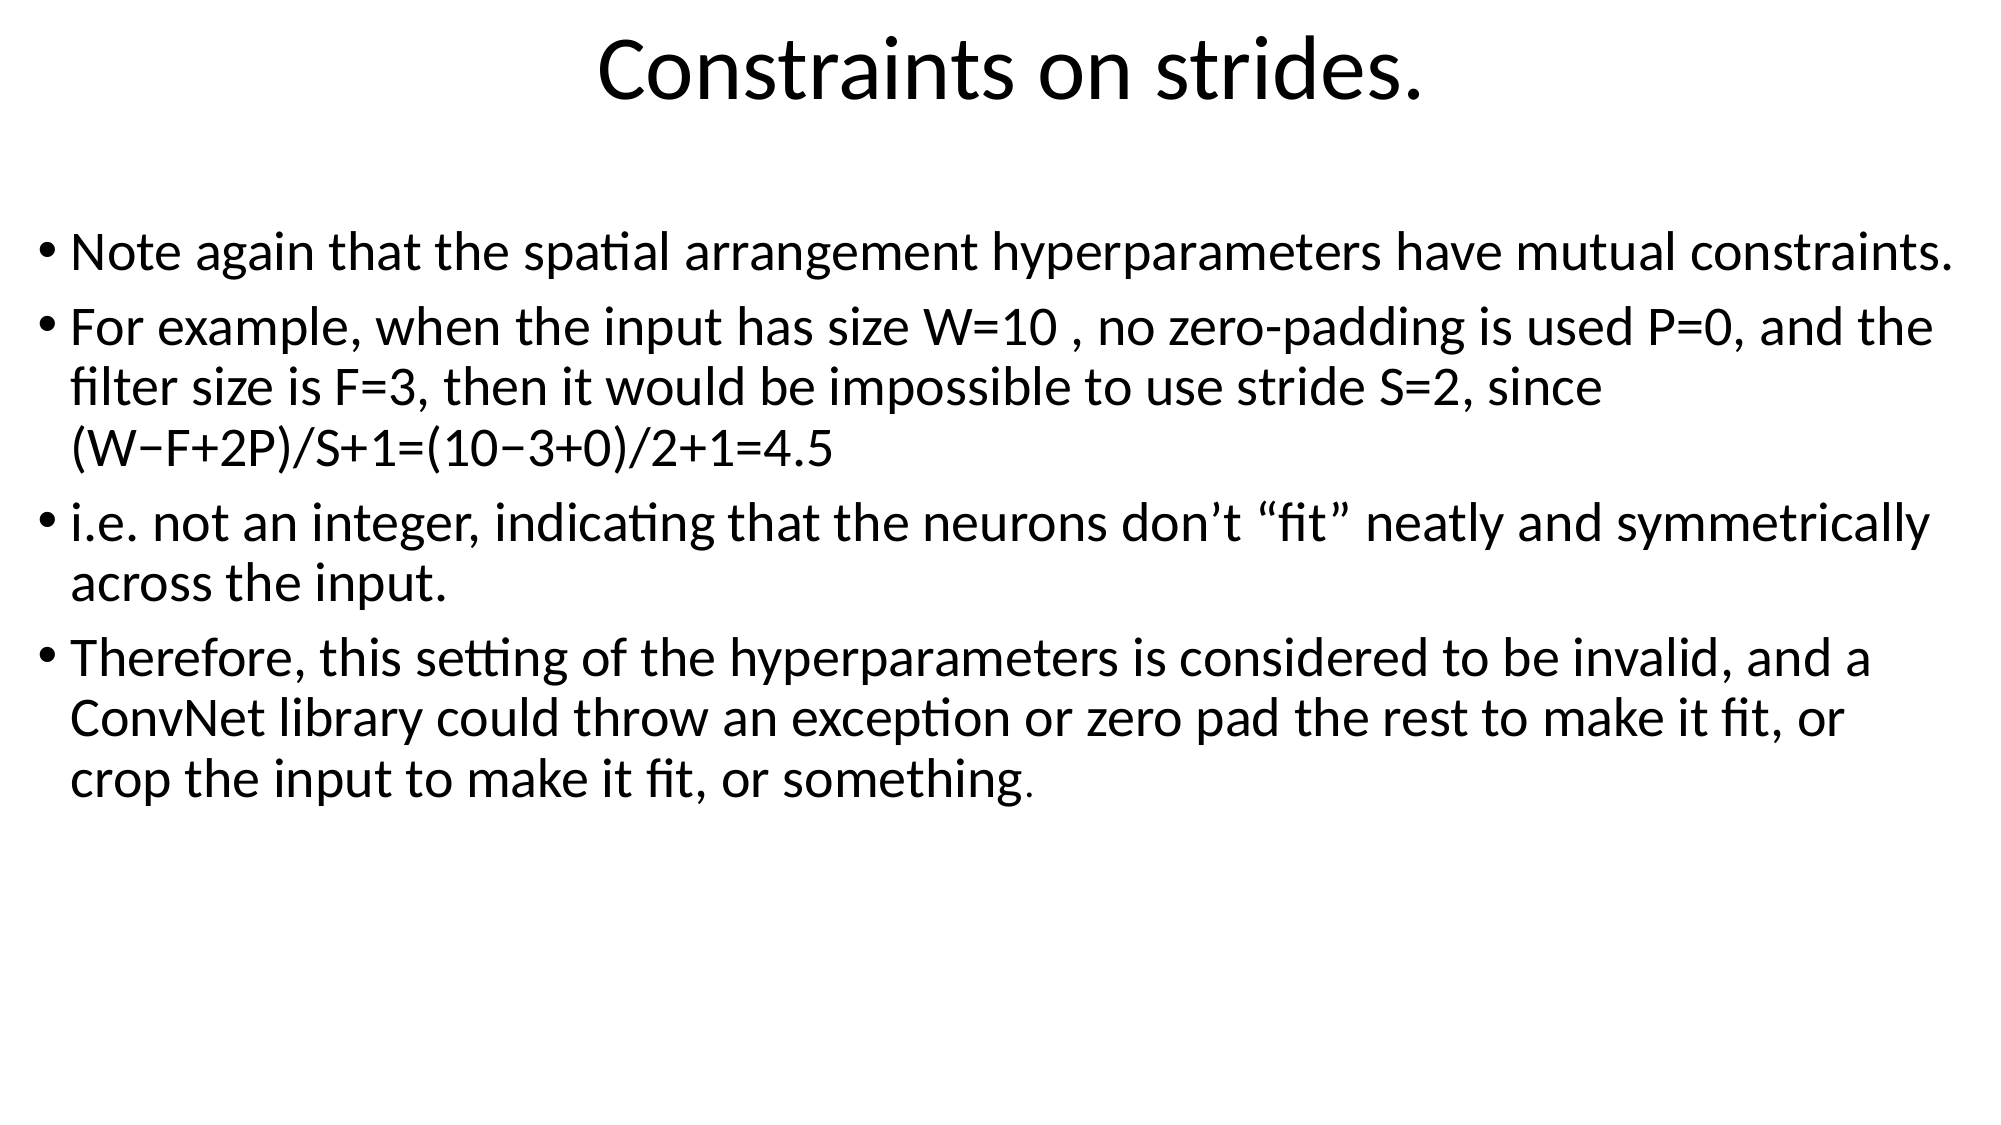

# Constraints on strides.
Note again that the spatial arrangement hyperparameters have mutual constraints.
For example, when the input has size W=10 , no zero-padding is used P=0, and the filter size is F=3, then it would be impossible to use stride S=2, since (W−F+2P)/S+1=(10−3+0)/2+1=4.5
i.e. not an integer, indicating that the neurons don’t “fit” neatly and symmetrically across the input.
Therefore, this setting of the hyperparameters is considered to be invalid, and a ConvNet library could throw an exception or zero pad the rest to make it fit, or crop the input to make it fit, or something.